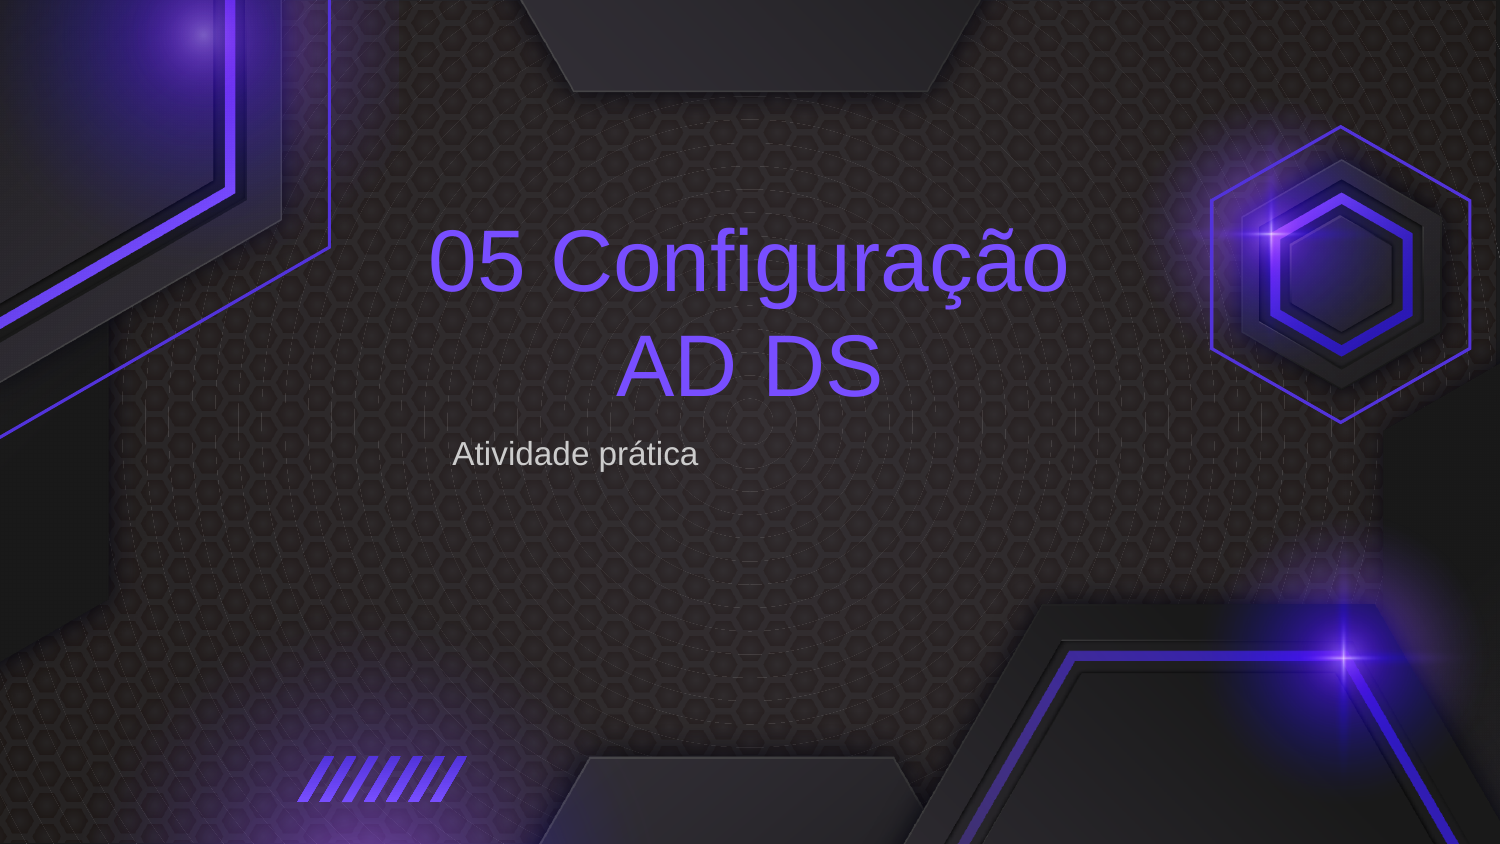

# 05 Configuração AD DS
Atividade prática